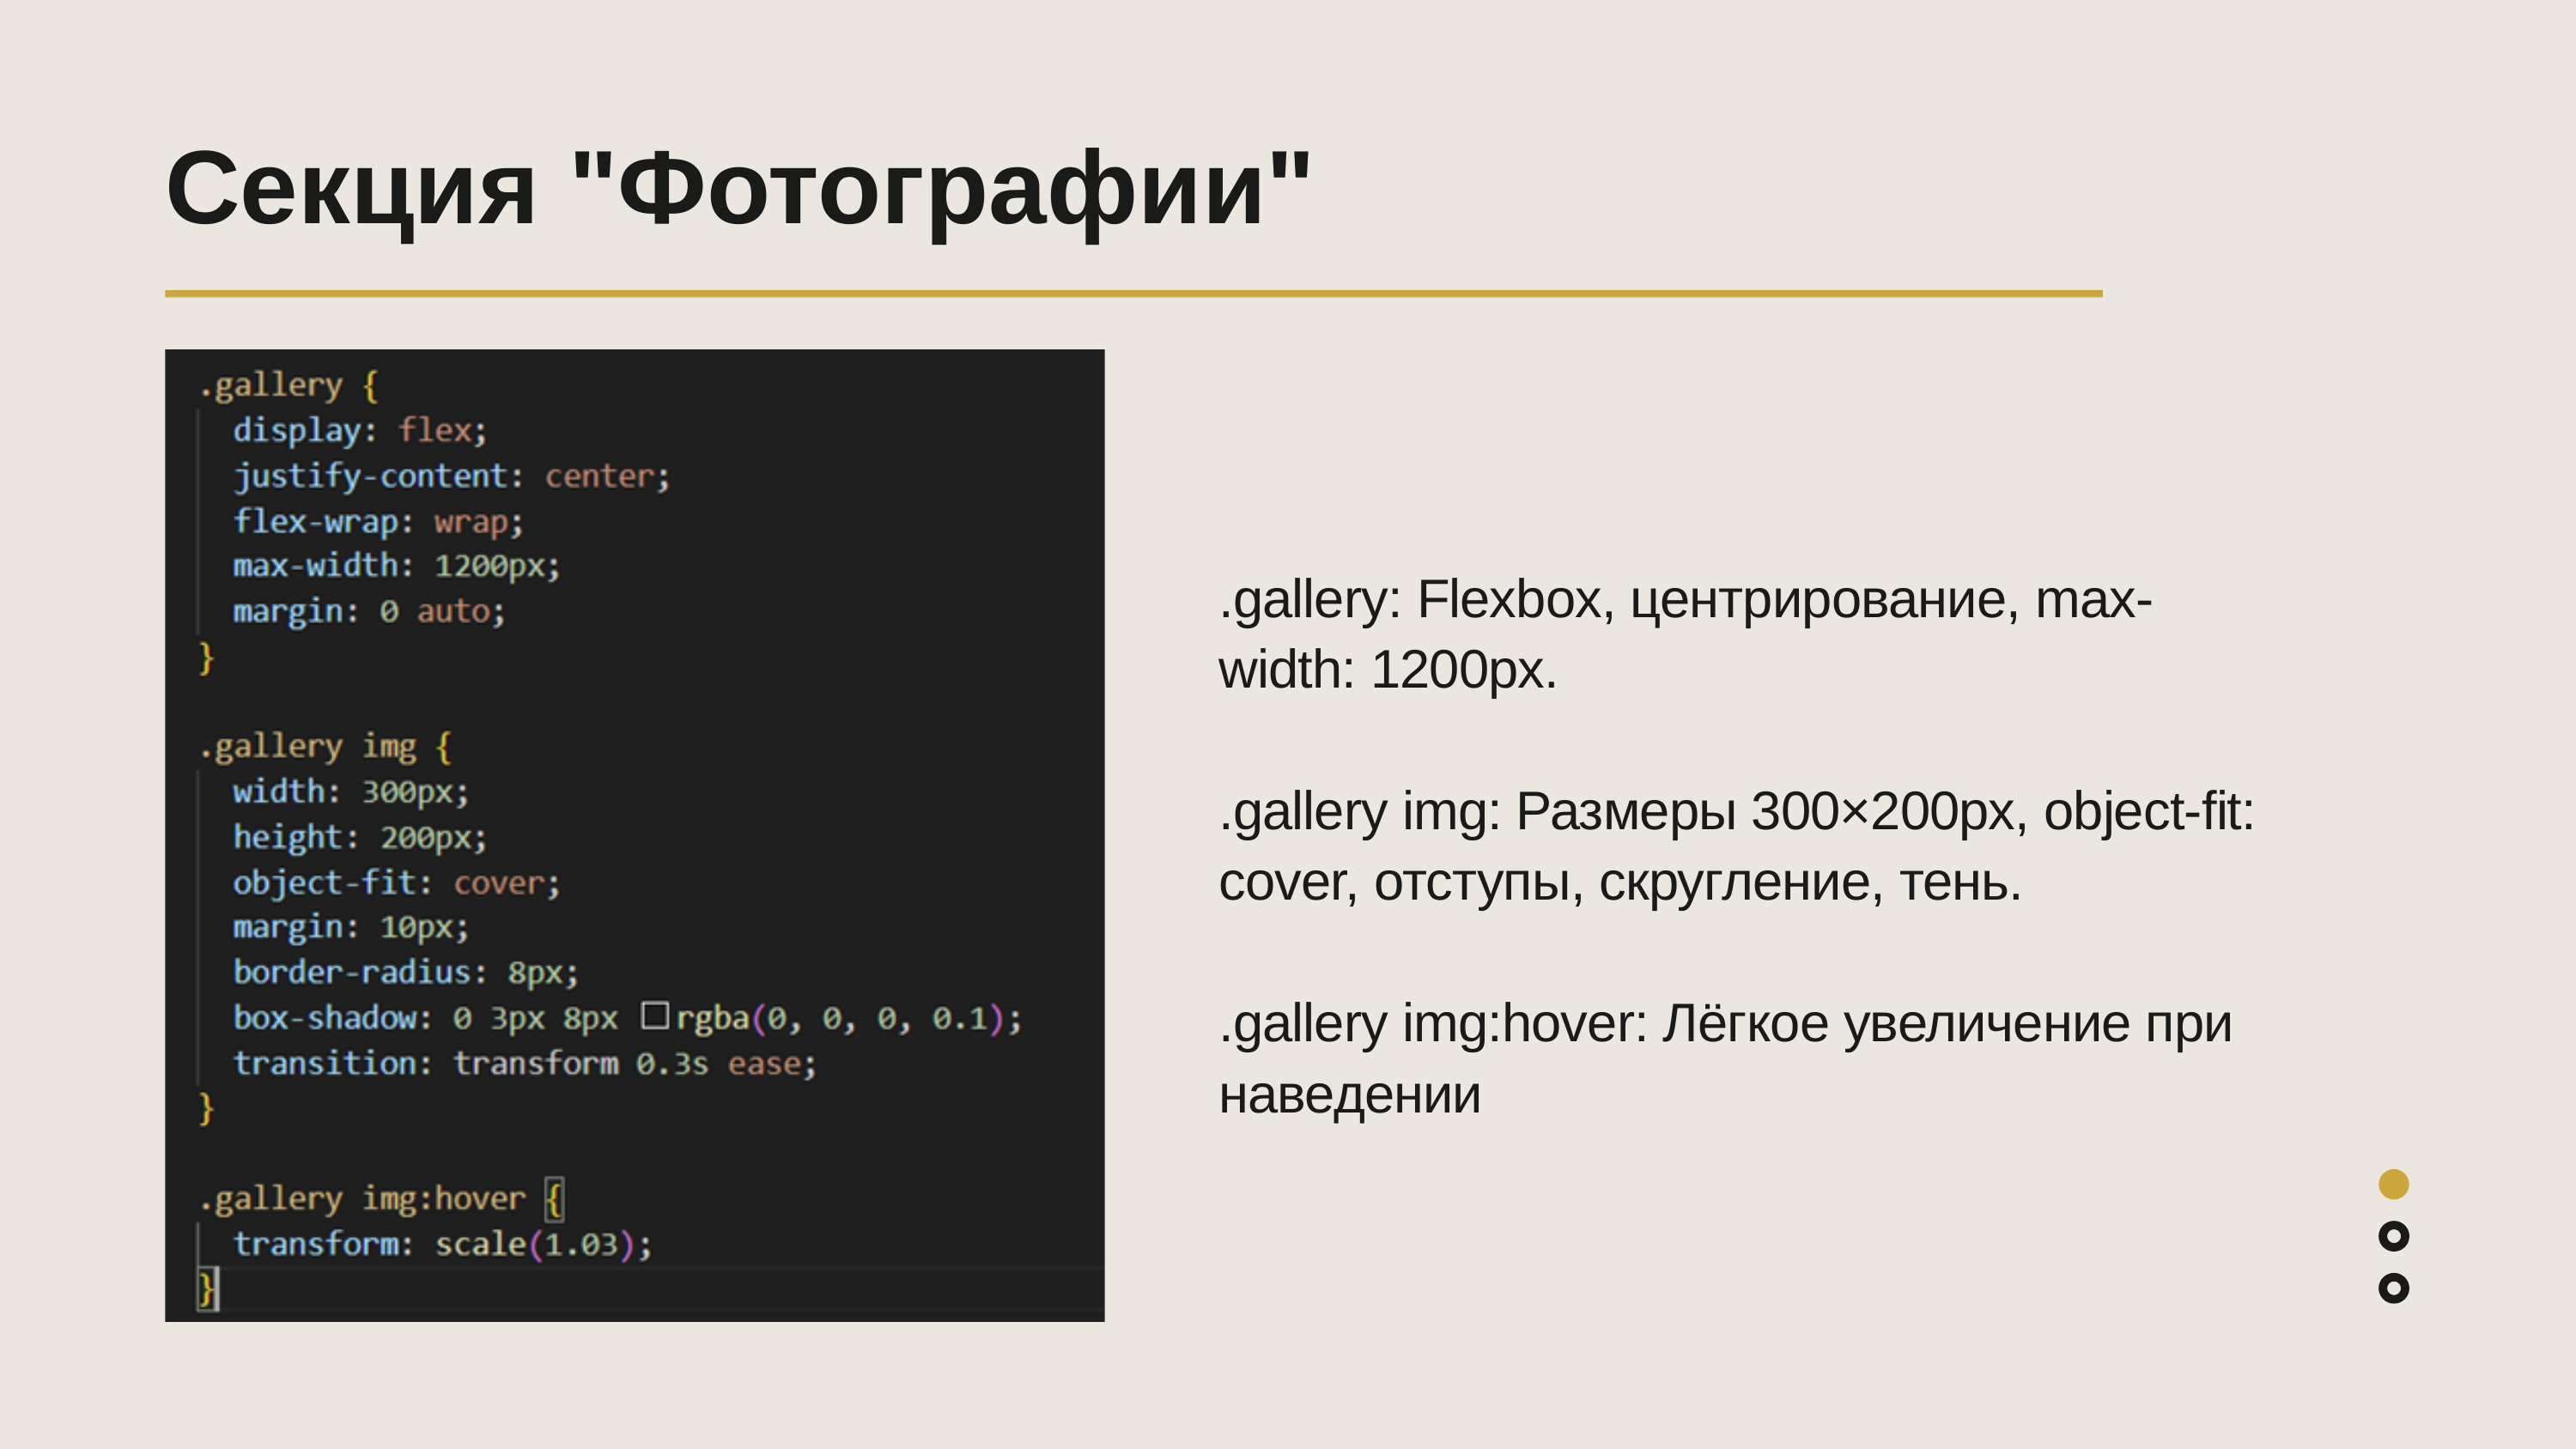

Секция "Фотографии"

.gallery: Flexbox, центрирование, max-width: 1200px.

.gallery img: Размеры 300×200px, object-fit: cover, отступы, скругление, тень.

.gallery img:hover: Лёгкое увеличение при наведении